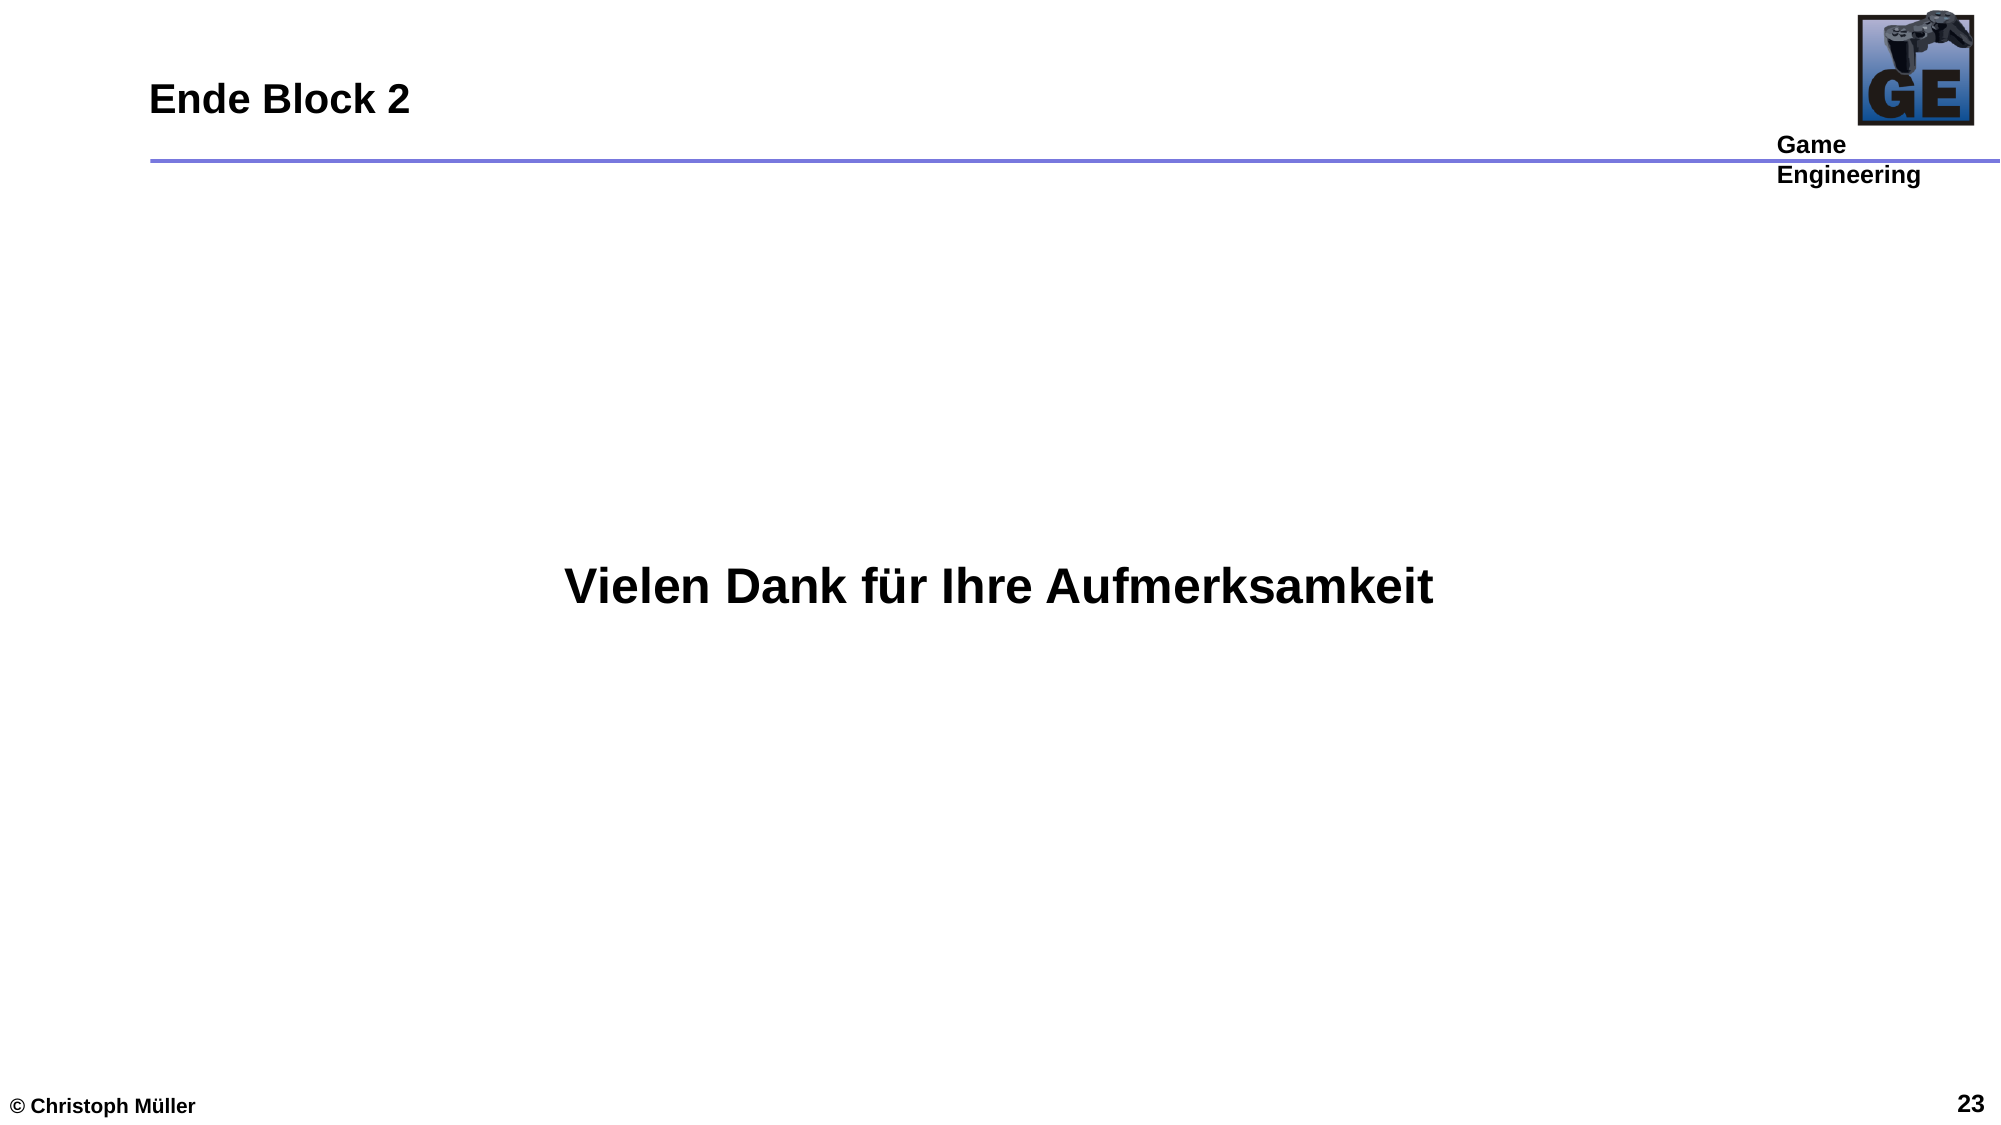

# Ende Block 2

Vielen Dank für Ihre Aufmerksamkeit